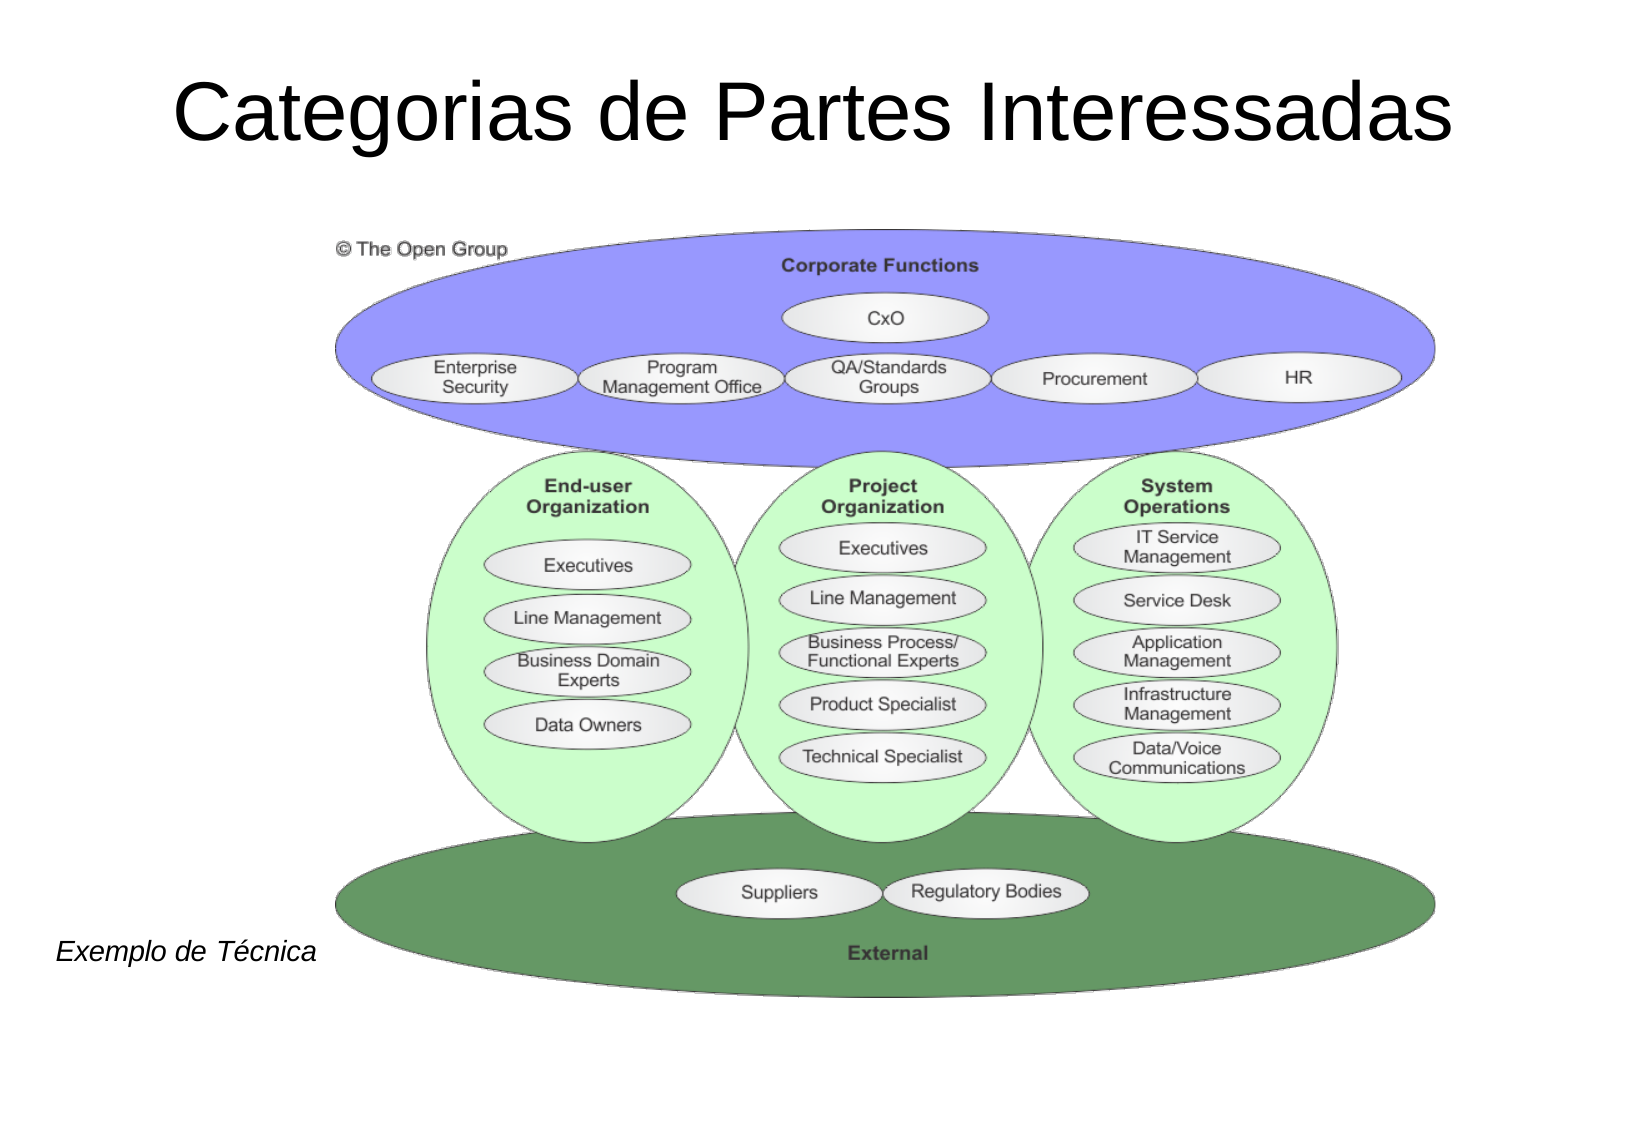

# Categorias de Partes Interessadas

Exemplo de Técnica